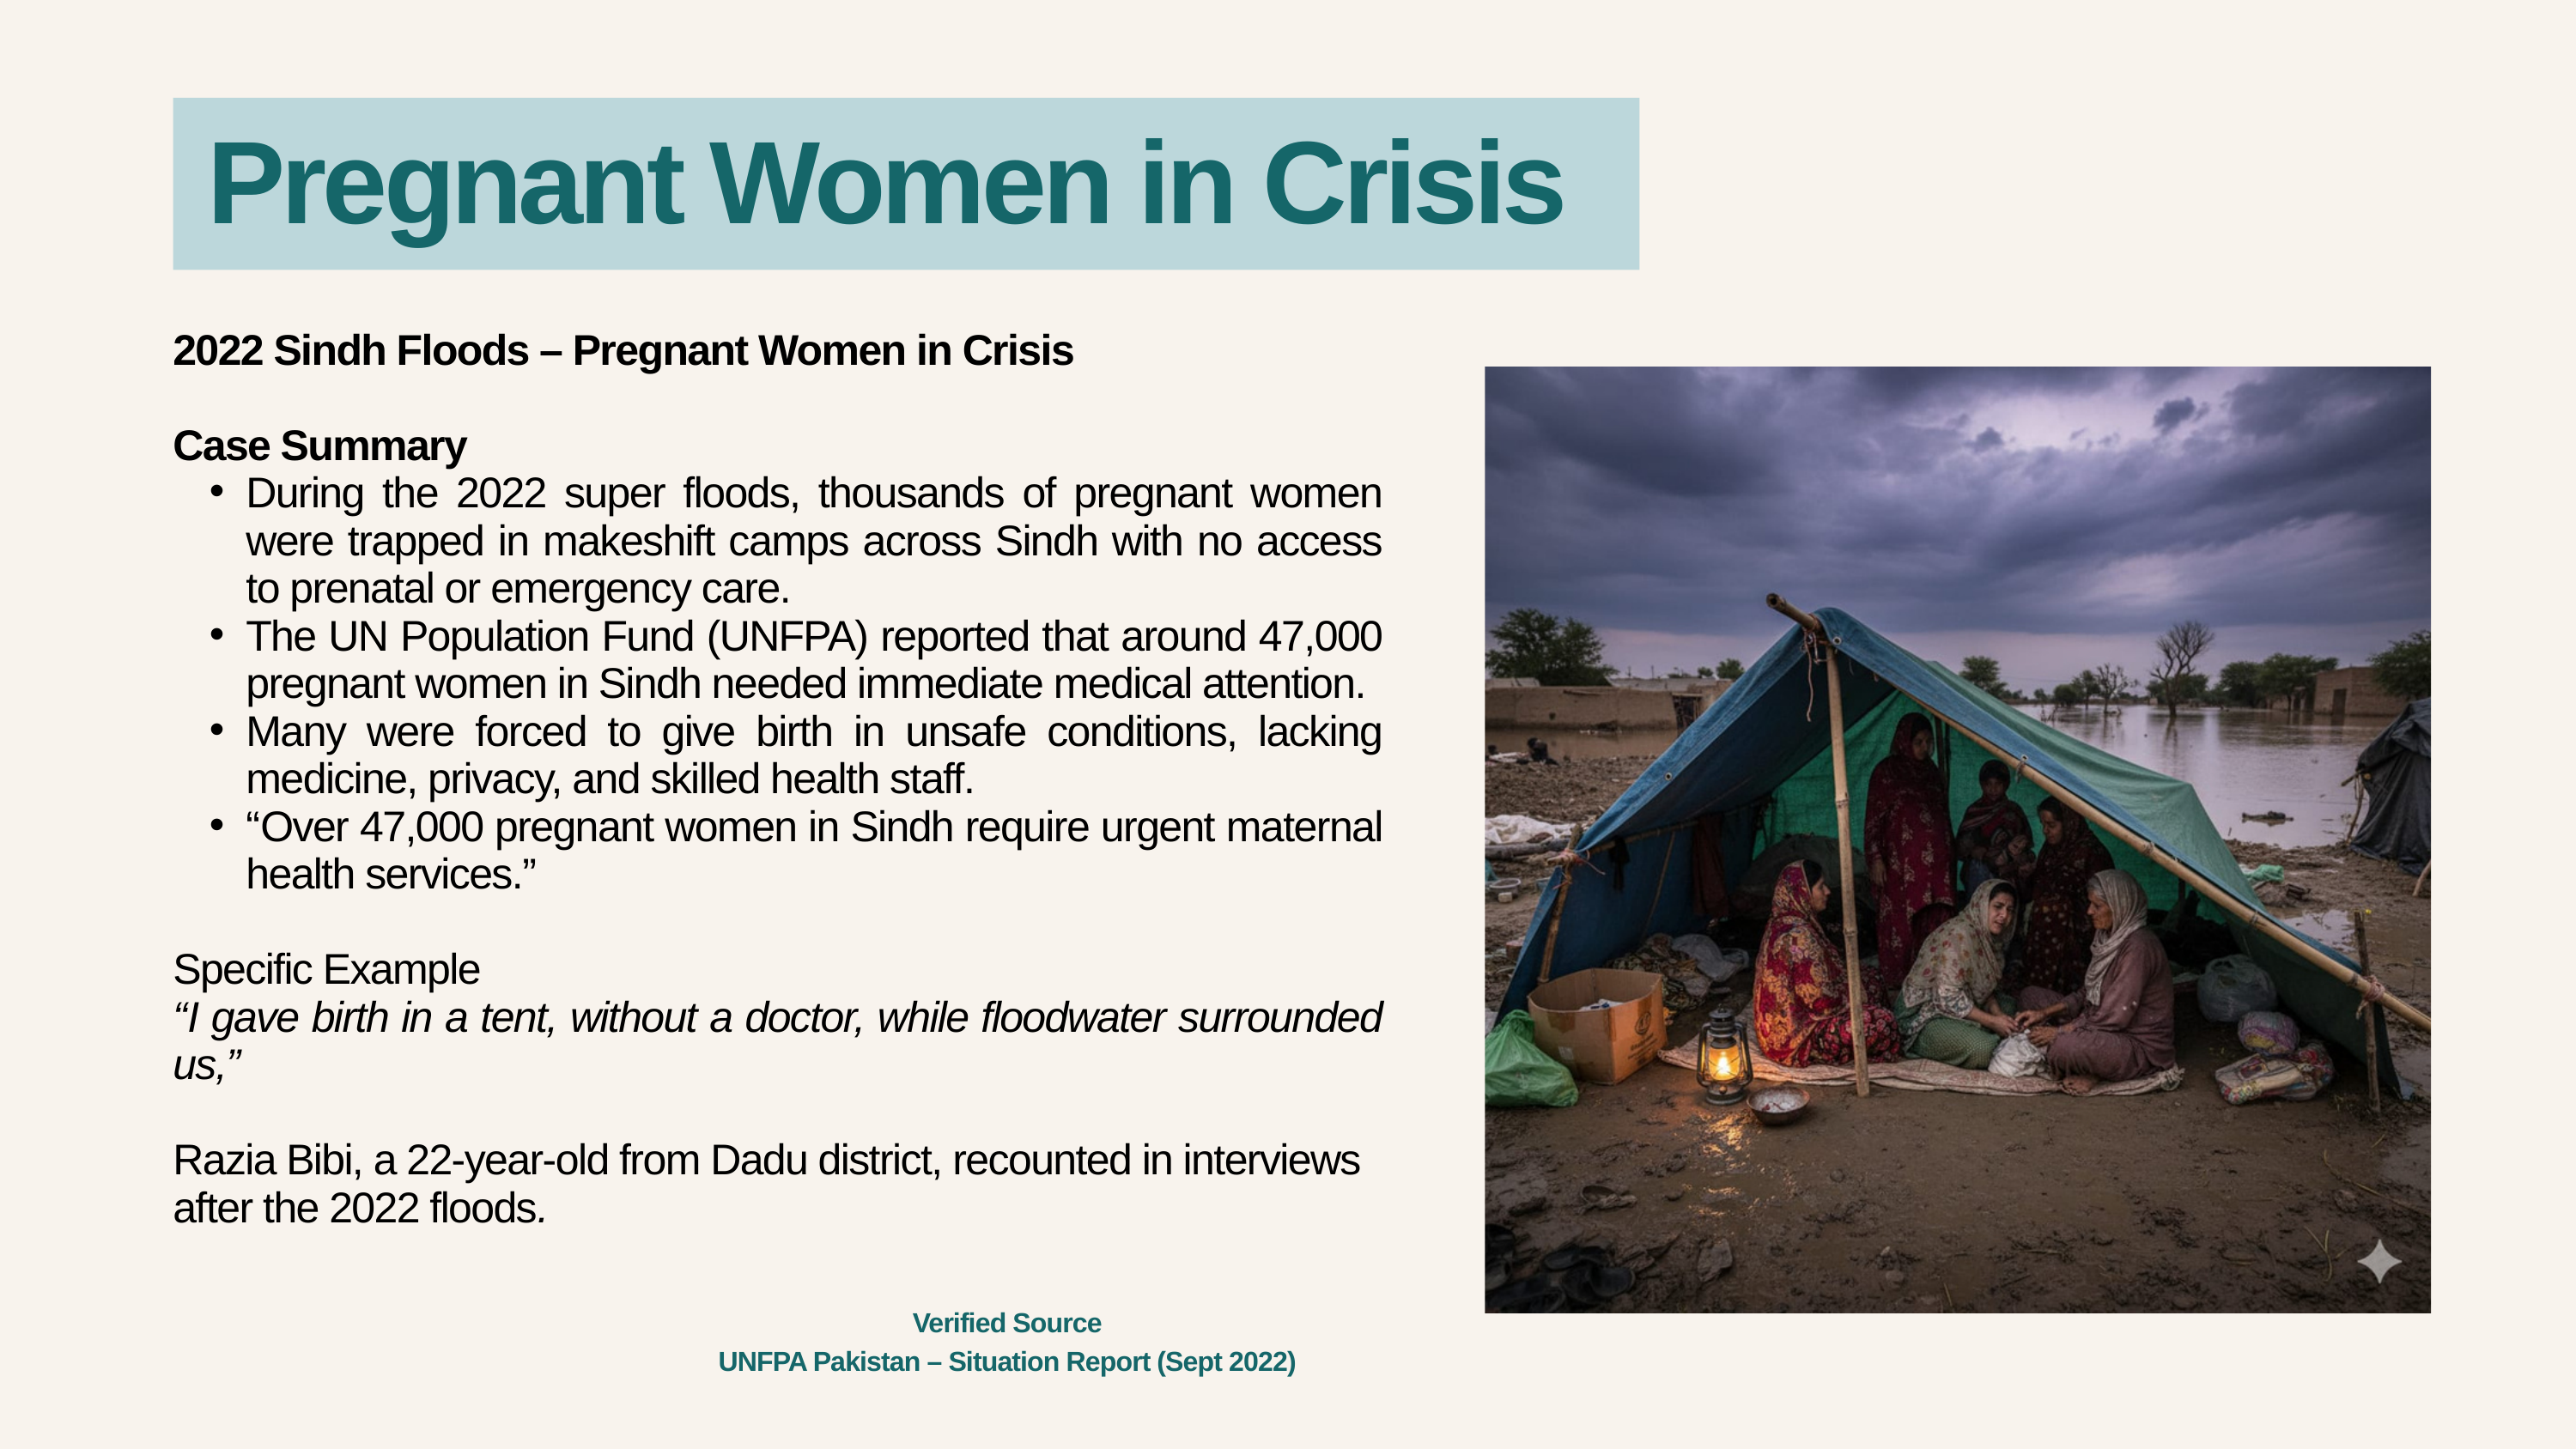

Pregnant Women in Crisis
2022 Sindh Floods – Pregnant Women in Crisis

Case Summary
During the 2022 super floods, thousands of pregnant women were trapped in makeshift camps across Sindh with no access to prenatal or emergency care.
The UN Population Fund (UNFPA) reported that around 47,000 pregnant women in Sindh needed immediate medical attention.
Many were forced to give birth in unsafe conditions, lacking medicine, privacy, and skilled health staff.
“Over 47,000 pregnant women in Sindh require urgent maternal health services.”

Specific Example
“I gave birth in a tent, without a doctor, while floodwater surrounded us,”

Razia Bibi, a 22-year-old from Dadu district, recounted in interviews after the 2022 floods.

Verified Source
UNFPA Pakistan – Situation Report (Sept 2022)